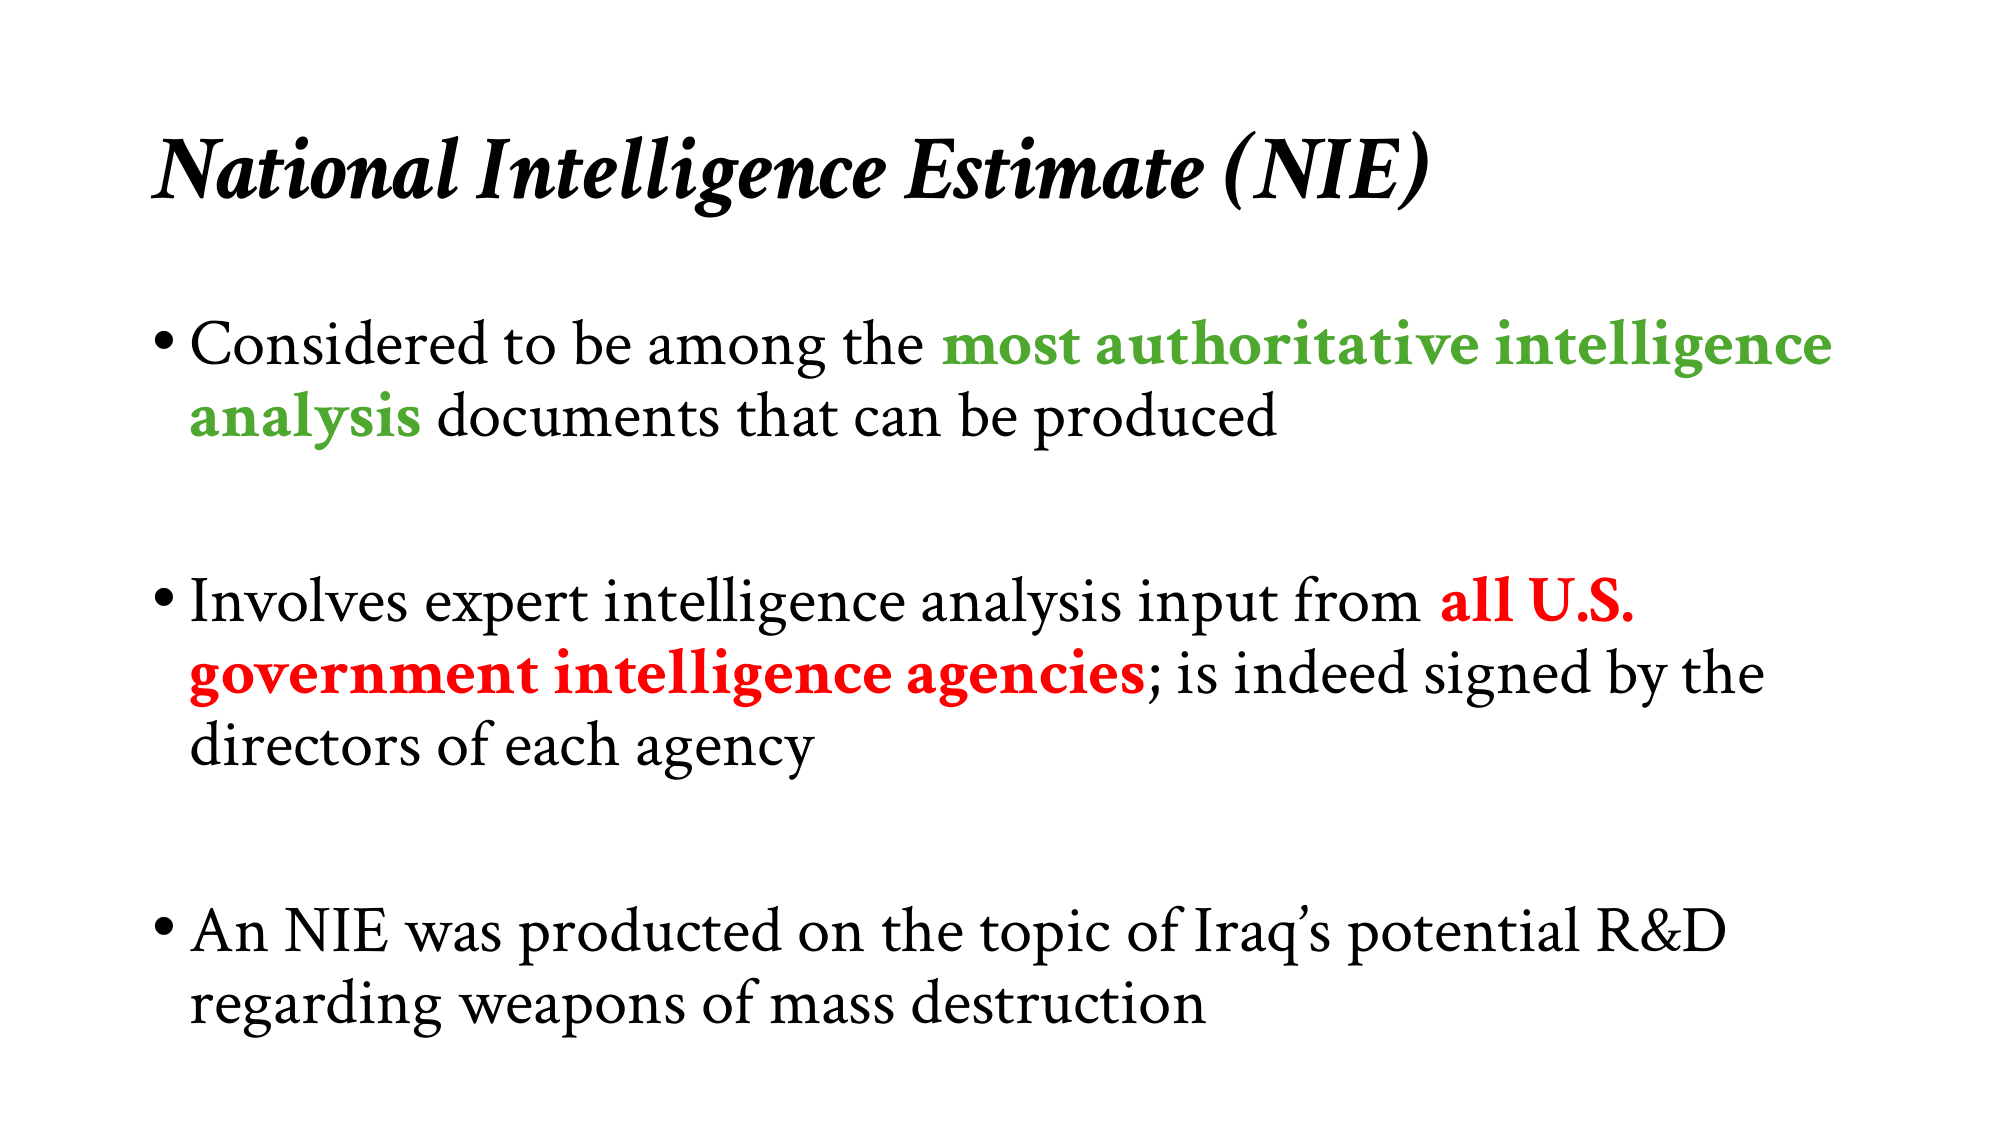

# National Intelligence Estimate (NIE)
Considered to be among the most authoritative intelligence analysis documents that can be produced

Involves expert intelligence analysis input from all U.S. government intelligence agencies; is indeed signed by the directors of each agency

An NIE was producted on the topic of Iraq’s potential R&D regarding weapons of mass destruction